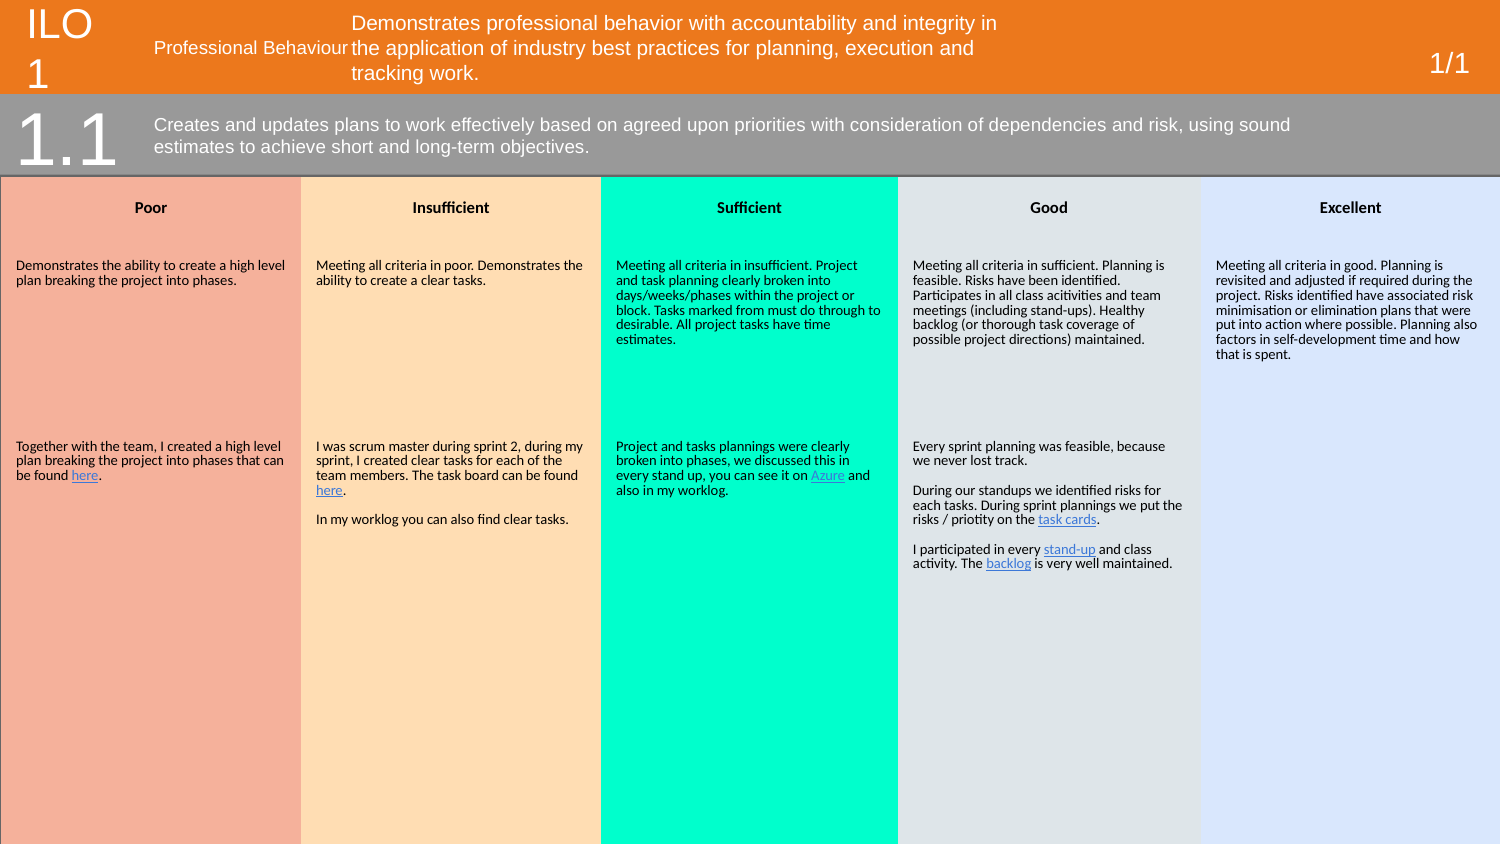

# ILO 1
Professional Behaviour
Demonstrates professional behavior with accountability and integrity in the application of industry best practices for planning, execution and tracking work.
1/1
1.1
Creates and updates plans to work effectively based on agreed upon priorities with consideration of dependencies and risk, using sound estimates to achieve short and long-term objectives.
| Poor | Insufficient | Sufficient | Good | Excellent |
| --- | --- | --- | --- | --- |
| Demonstrates the ability to create a high level plan breaking the project into phases. | Meeting all criteria in poor. Demonstrates the ability to create a clear tasks. | Meeting all criteria in insufficient. Project and task planning clearly broken into days/weeks/phases within the project or block. Tasks marked from must do through to desirable. All project tasks have time estimates. | Meeting all criteria in sufficient. Planning is feasible. Risks have been identified. Participates in all class acitivities and team meetings (including stand-ups). Healthy backlog (or thorough task coverage of possible project directions) maintained. | Meeting all criteria in good. Planning is revisited and adjusted if required during the project. Risks identified have associated risk minimisation or elimination plans that were put into action where possible. Planning also factors in self-development time and how that is spent. |
| Together with the team, I created a high level plan breaking the project into phases that can be found here. | I was scrum master during sprint 2, during my sprint, I created clear tasks for each of the team members. The task board can be found here. In my worklog you can also find clear tasks. | Project and tasks plannings were clearly broken into phases, we discussed this in every stand up, you can see it on Azure and also in my worklog. | Every sprint planning was feasible, because we never lost track. During our standups we identified risks for each tasks. During sprint plannings we put the risks / priotity on the task cards. I participated in every stand-up and class activity. The backlog is very well maintained. |  |
Show your best examples, do not go overboard, add in short description, you are free to alter this layout (or add slides per evidence) to suit your needs. Just be sure that it is clear.